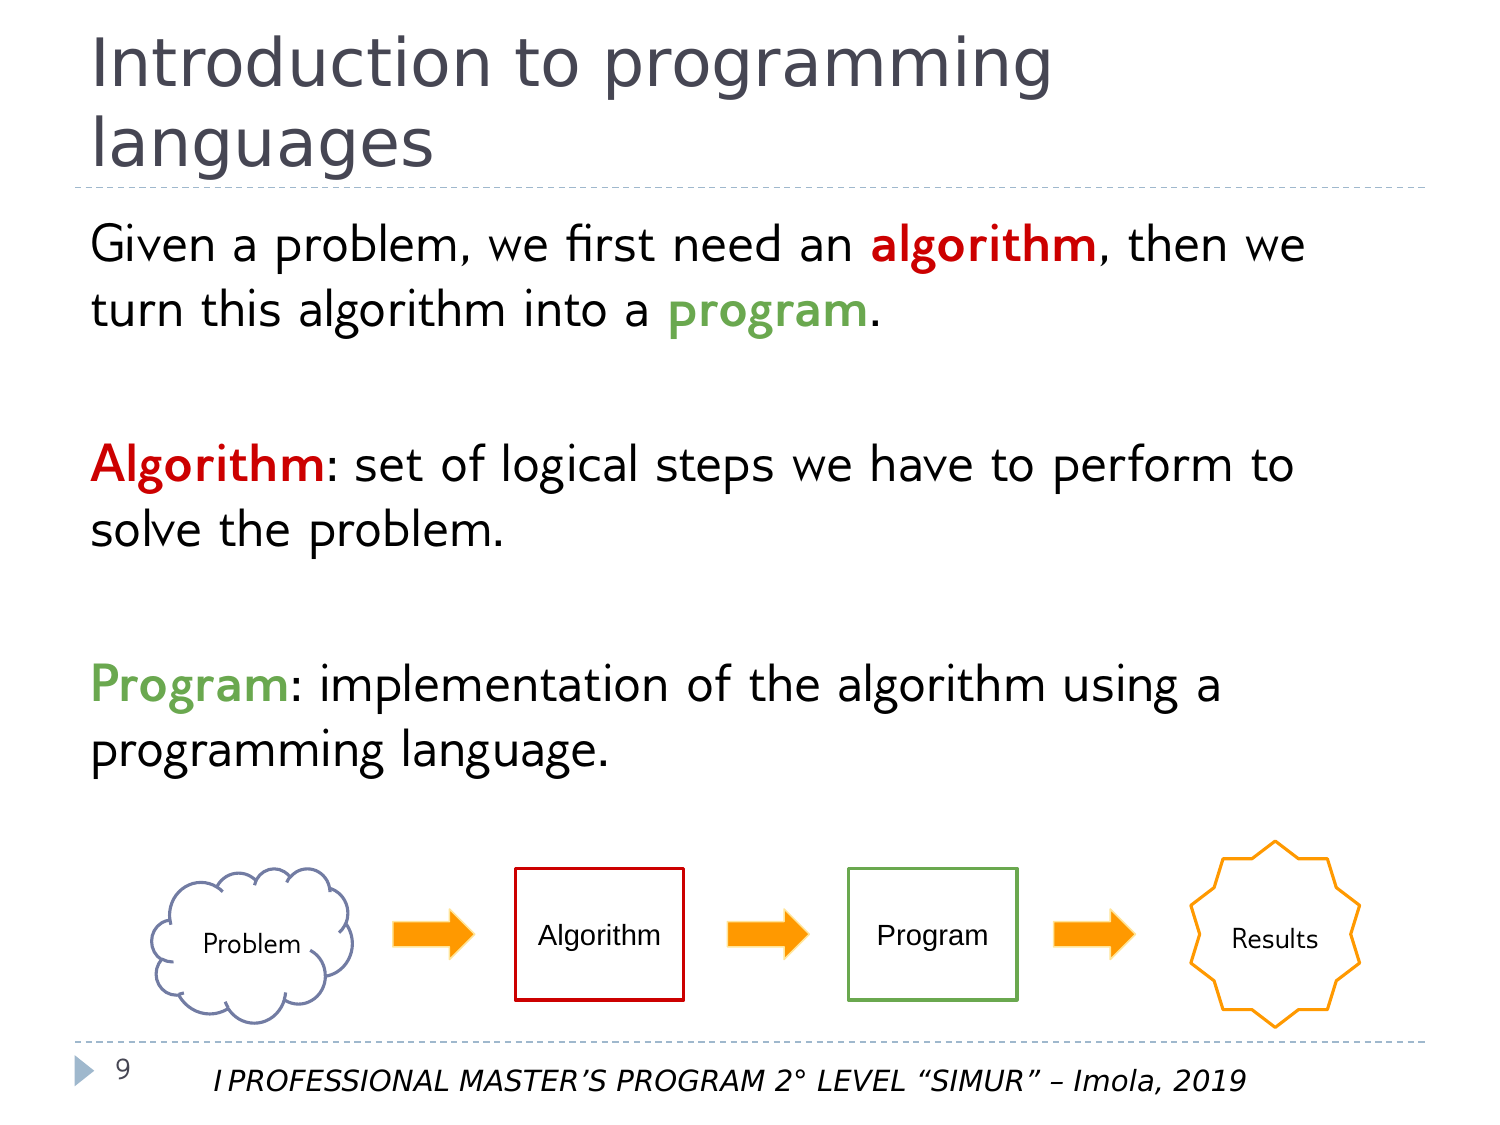

# Introduction to programming languages
Given a problem, we first need an algorithm, then we turn this algorithm into a program.

Algorithm: set of logical steps we have to perform to solve the problem.

Program: implementation of the algorithm using a programming language.

Algorithm
Program
Results
Problem

9
I PROFESSIONAL MASTER’S PROGRAM 2° LEVEL “SIMUR” – Imola, 2019